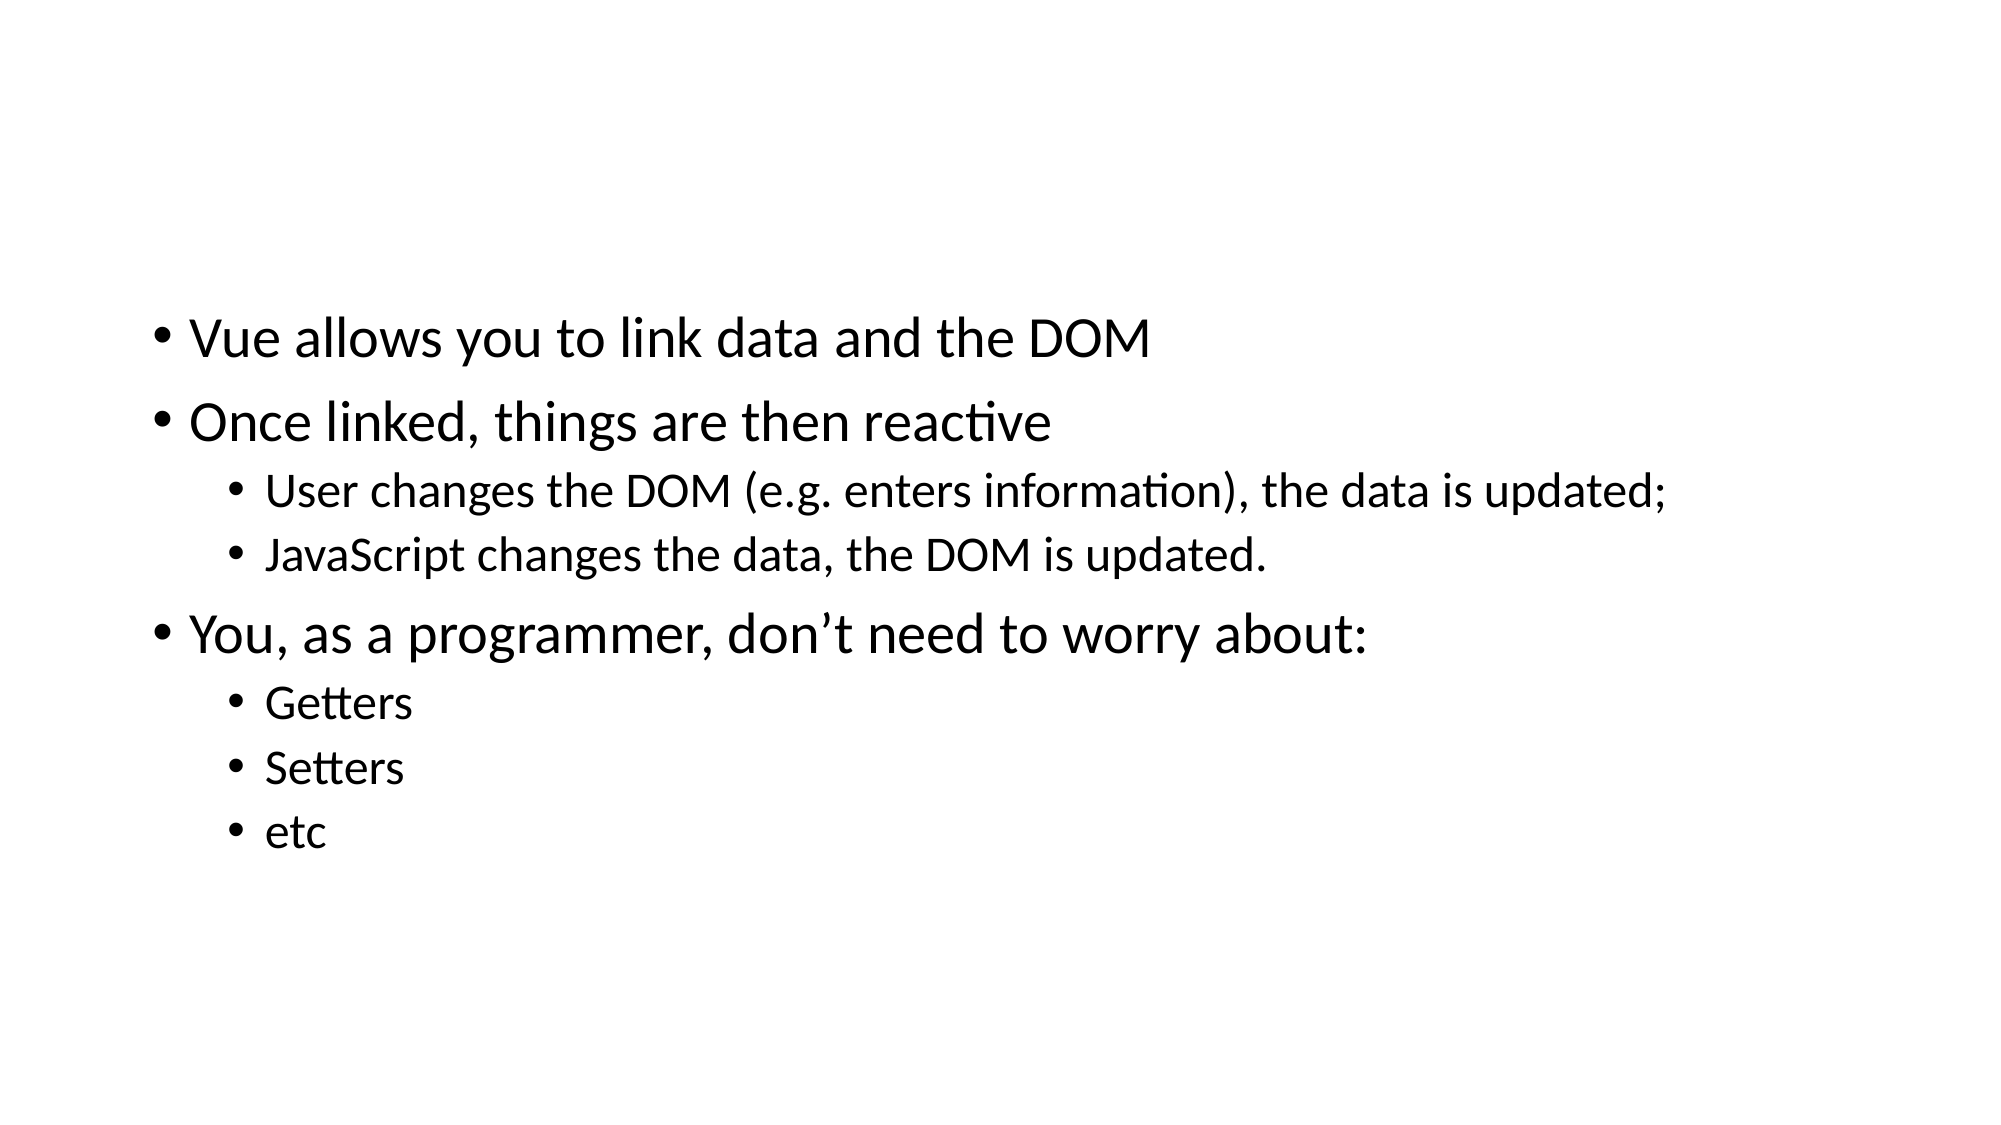

#
Vue allows you to link data and the DOM
Once linked, things are then reactive
User changes the DOM (e.g. enters information), the data is updated;
JavaScript changes the data, the DOM is updated.
You, as a programmer, don’t need to worry about:
Getters
Setters
etc